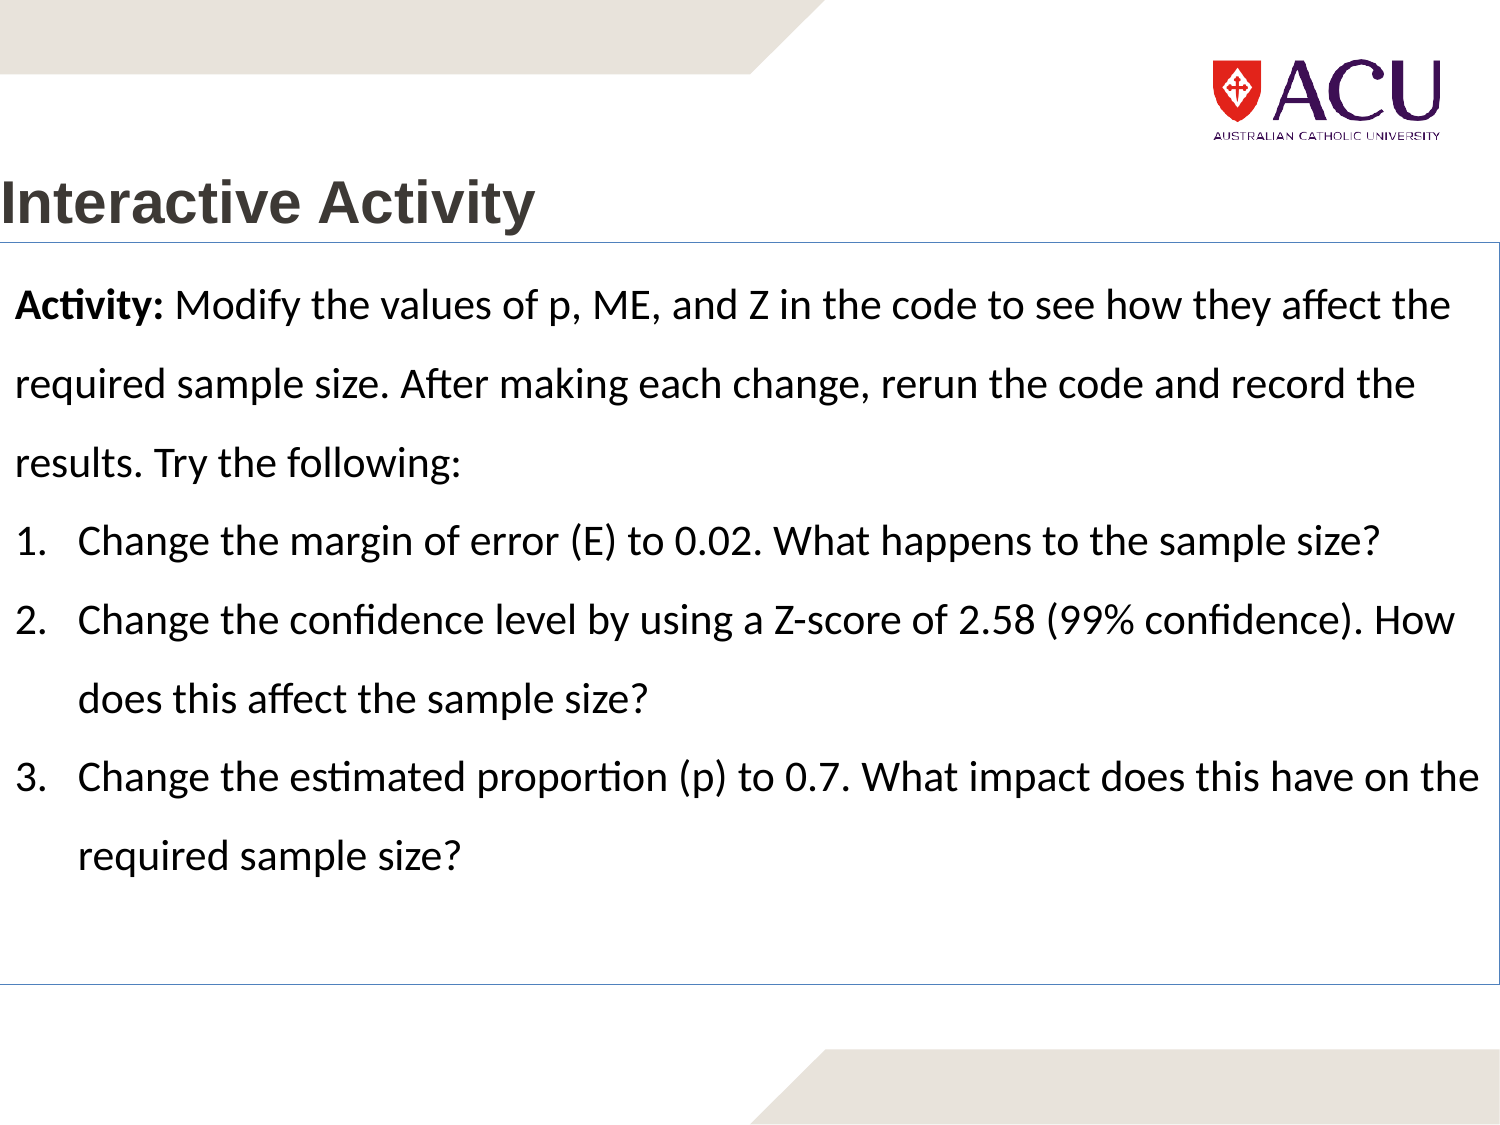

# Interactive Activity
Activity: Modify the values of p, ME, and Z in the code to see how they affect the required sample size. After making each change, rerun the code and record the results. Try the following:
Change the margin of error (E) to 0.02. What happens to the sample size?
Change the confidence level by using a Z-score of 2.58 (99% confidence). How does this affect the sample size?
Change the estimated proportion (p) to 0.7. What impact does this have on the required sample size?